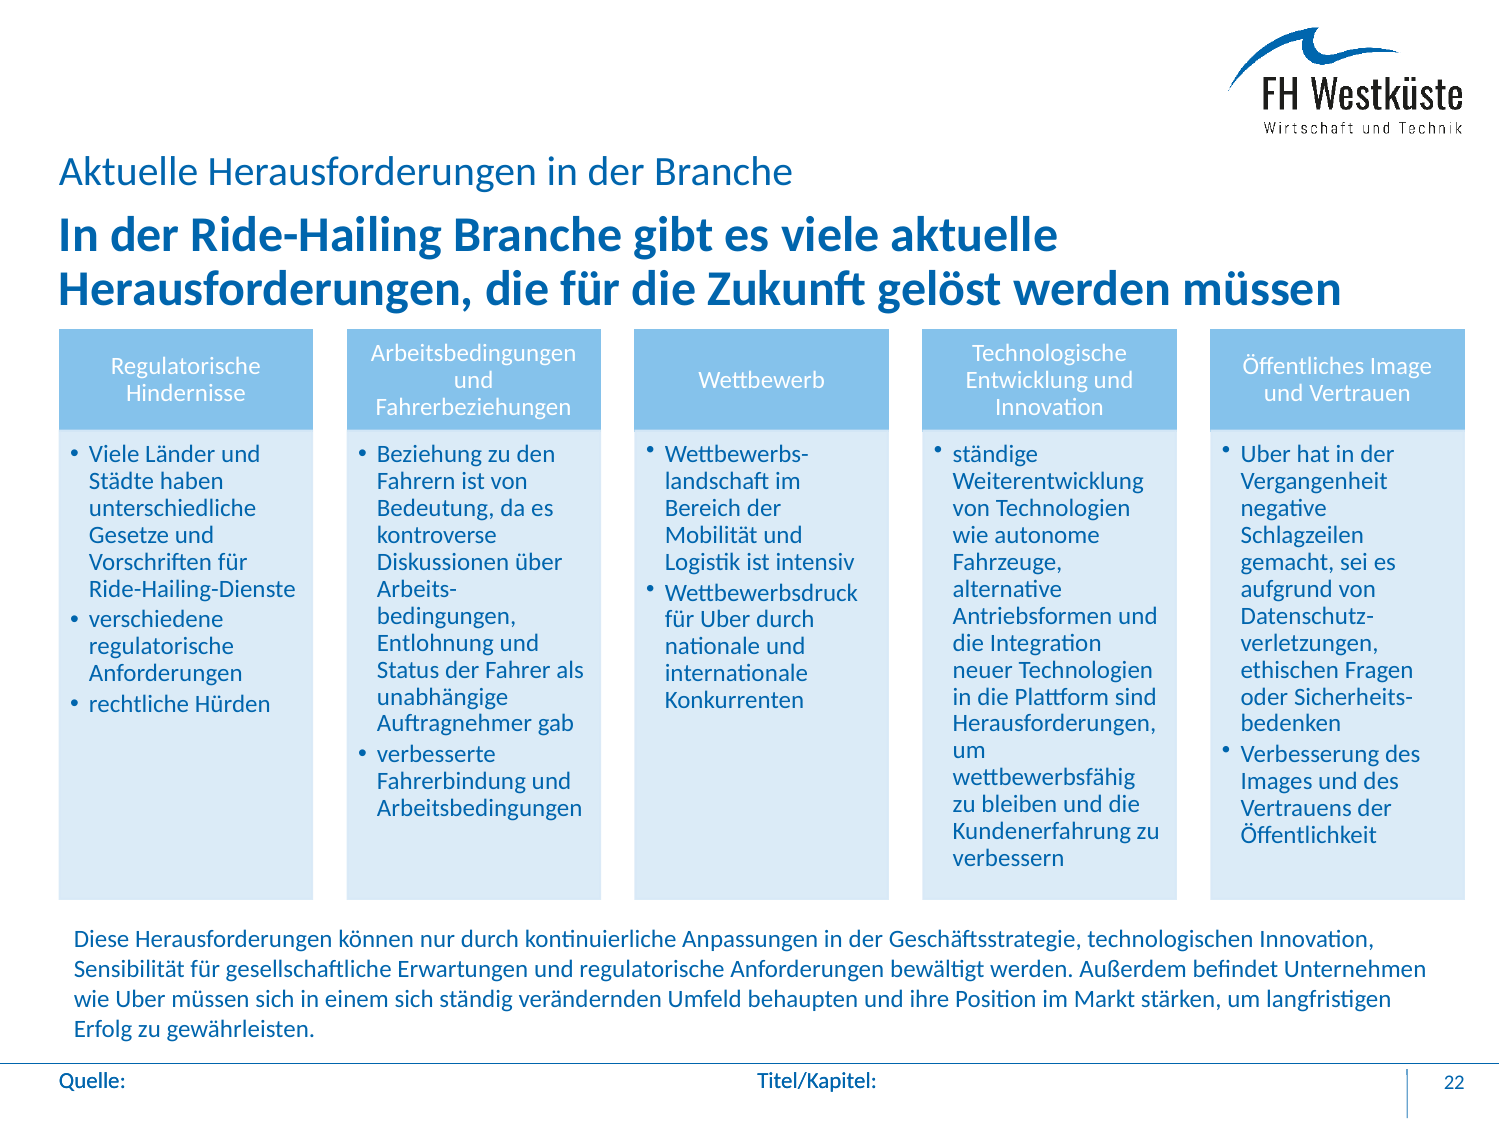

Aktuelle Herausforderungen in der Branche
# In der Ride-Hailing Branche gibt es viele aktuelle Herausforderungen, die für die Zukunft gelöst werden müssen
Regulatorische Hindernisse
Viele Länder und Städte haben unterschiedliche Gesetze und Vorschriften für Ride-Hailing-Dienste
verschiedene regulatorische Anforderungen
rechtliche Hürden
Arbeitsbedingungen und Fahrerbeziehungen
Beziehung zu den Fahrern ist von Bedeutung, da es kontroverse Diskussionen über Arbeits-bedingungen, Entlohnung und Status der Fahrer als unabhängige Auftragnehmer gab
verbesserte Fahrerbindung und Arbeitsbedingungen
Wettbewerb
Wettbewerbs-landschaft im Bereich der Mobilität und Logistik ist intensiv
Wettbewerbsdruck für Uber durch nationale und internationale Konkurrenten
Technologische Entwicklung und Innovation
ständige Weiterentwicklung von Technologien wie autonome Fahrzeuge, alternative Antriebsformen und die Integration neuer Technologien in die Plattform sind Herausforderungen, um wettbewerbsfähig zu bleiben und die Kundenerfahrung zu verbessern
Öffentliches Image und Vertrauen
Uber hat in der Vergangenheit negative Schlagzeilen gemacht, sei es aufgrund von Datenschutz-verletzungen, ethischen Fragen oder Sicherheits-bedenken
Verbesserung des Images und des Vertrauens der Öffentlichkeit
Diese Herausforderungen können nur durch kontinuierliche Anpassungen in der Geschäftsstrategie, technologischen Innovation, Sensibilität für gesellschaftliche Erwartungen und regulatorische Anforderungen bewältigt werden. Außerdem befindet Unternehmen wie Uber müssen sich in einem sich ständig verändernden Umfeld behaupten und ihre Position im Markt stärken, um langfristigen Erfolg zu gewährleisten.

22